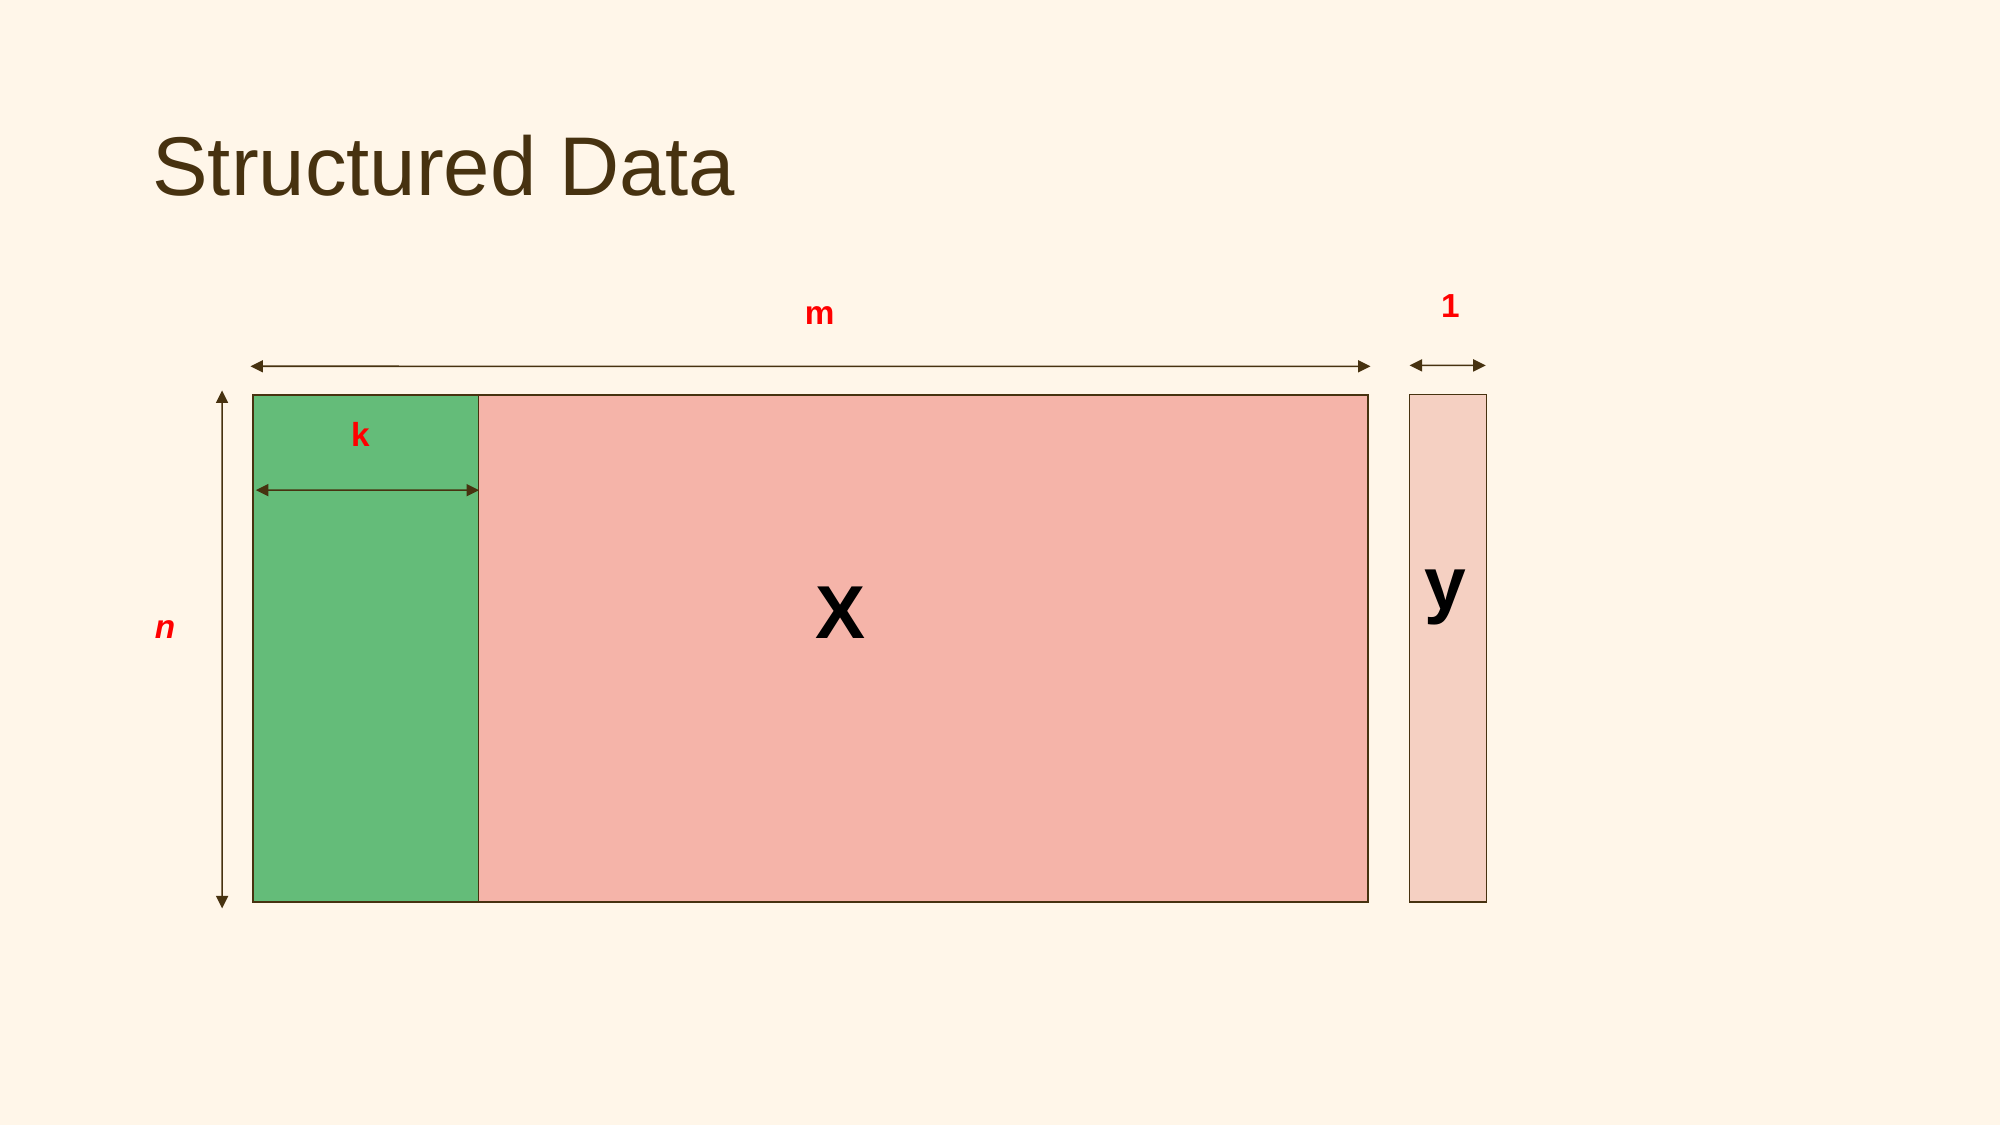

# Structured Data
1

m

k
y
X
n